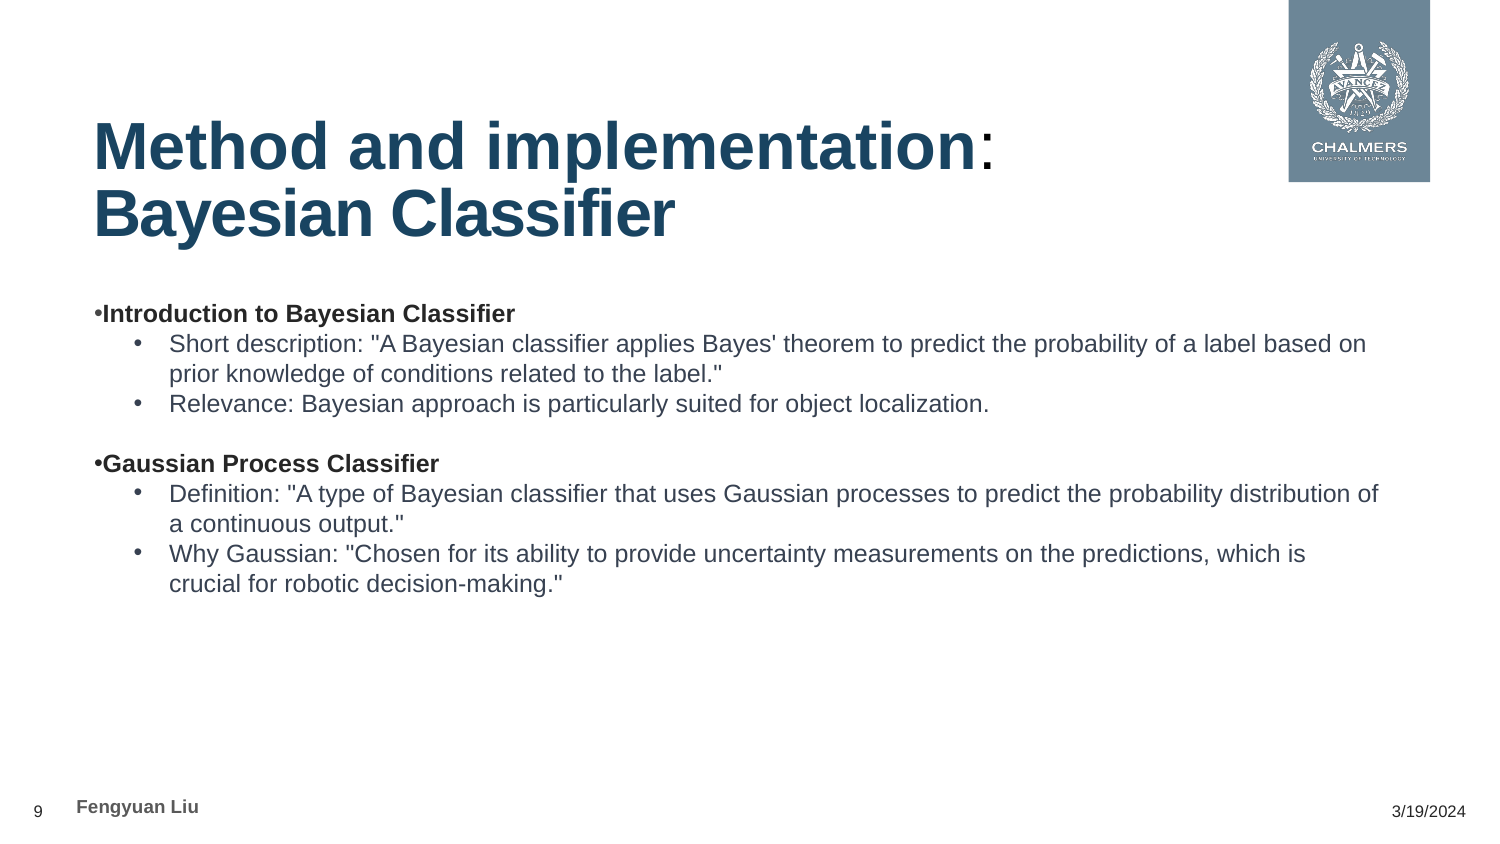

Method and implementation: Bayesian Classifier
Introduction to Bayesian Classifier
Short description: "A Bayesian classifier applies Bayes' theorem to predict the probability of a label based on prior knowledge of conditions related to the label."
Relevance: Bayesian approach is particularly suited for object localization.

Gaussian Process Classifier
Definition: "A type of Bayesian classifier that uses Gaussian processes to predict the probability distribution of a continuous output."
Why Gaussian: "Chosen for its ability to provide uncertainty measurements on the predictions, which is crucial for robotic decision-making."

Fengyuan Liu
9